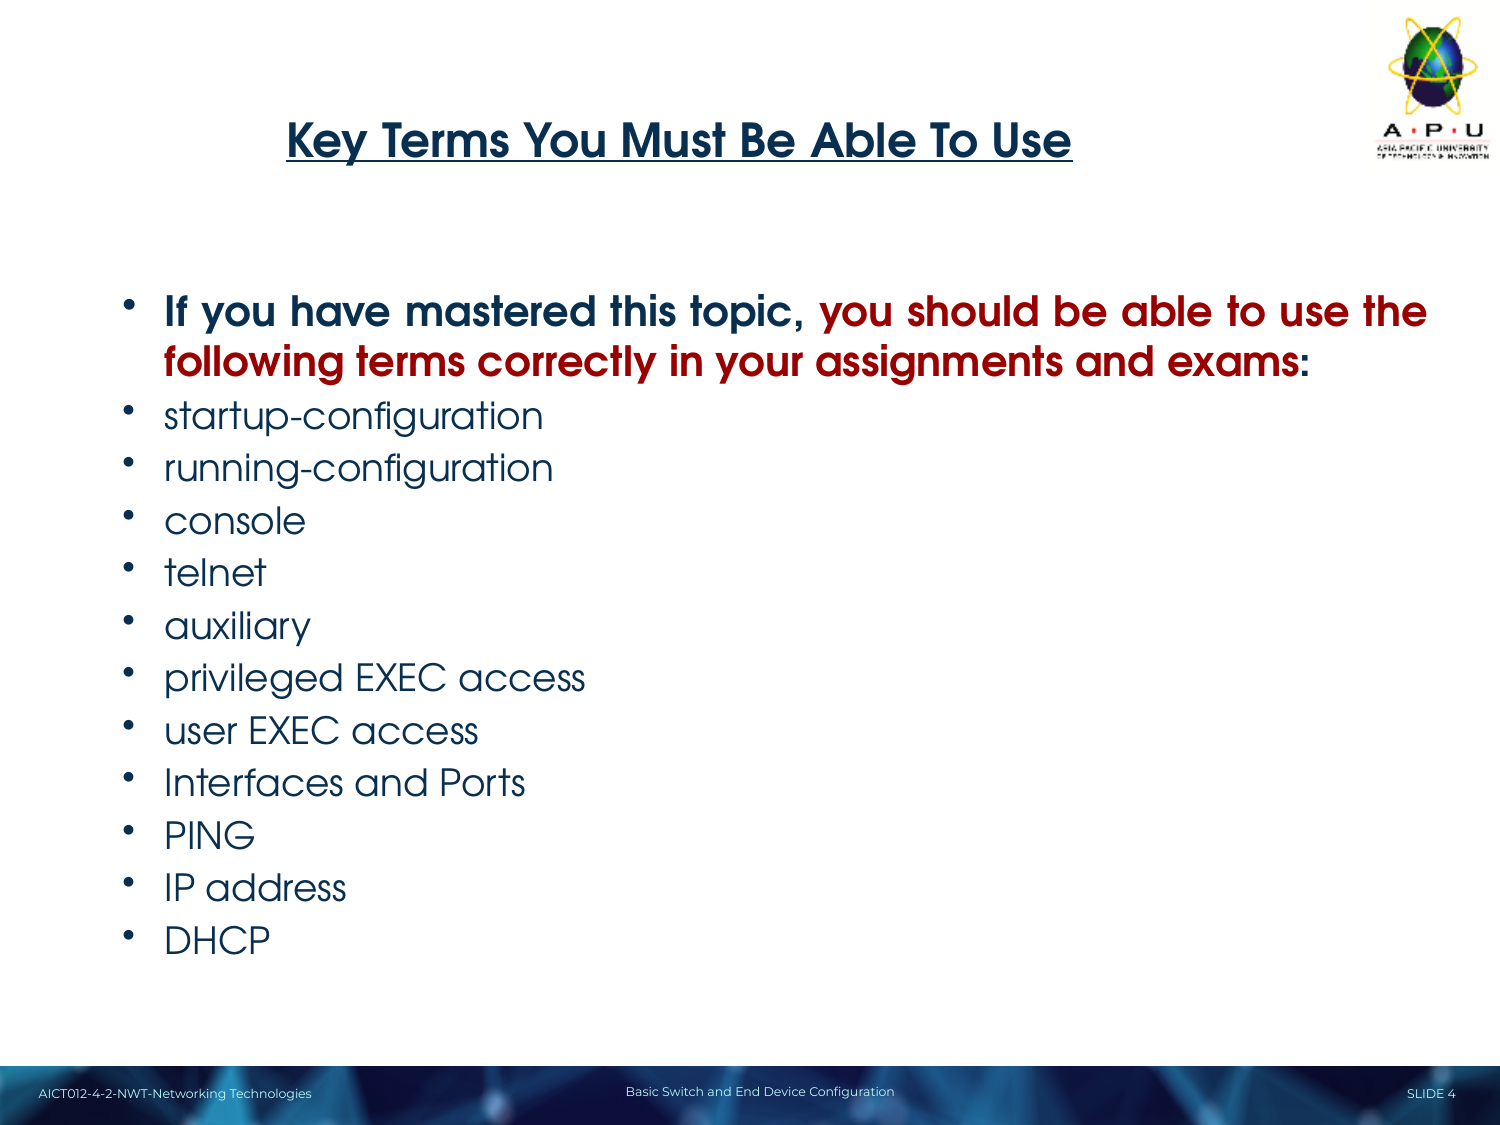

# Key Terms You Must Be Able To Use
If you have mastered this topic, you should be able to use the following terms correctly in your assignments and exams:
startup-configuration
running-configuration
console
telnet
auxiliary
privileged EXEC access
user EXEC access
Interfaces and Ports
PING
IP address
DHCP